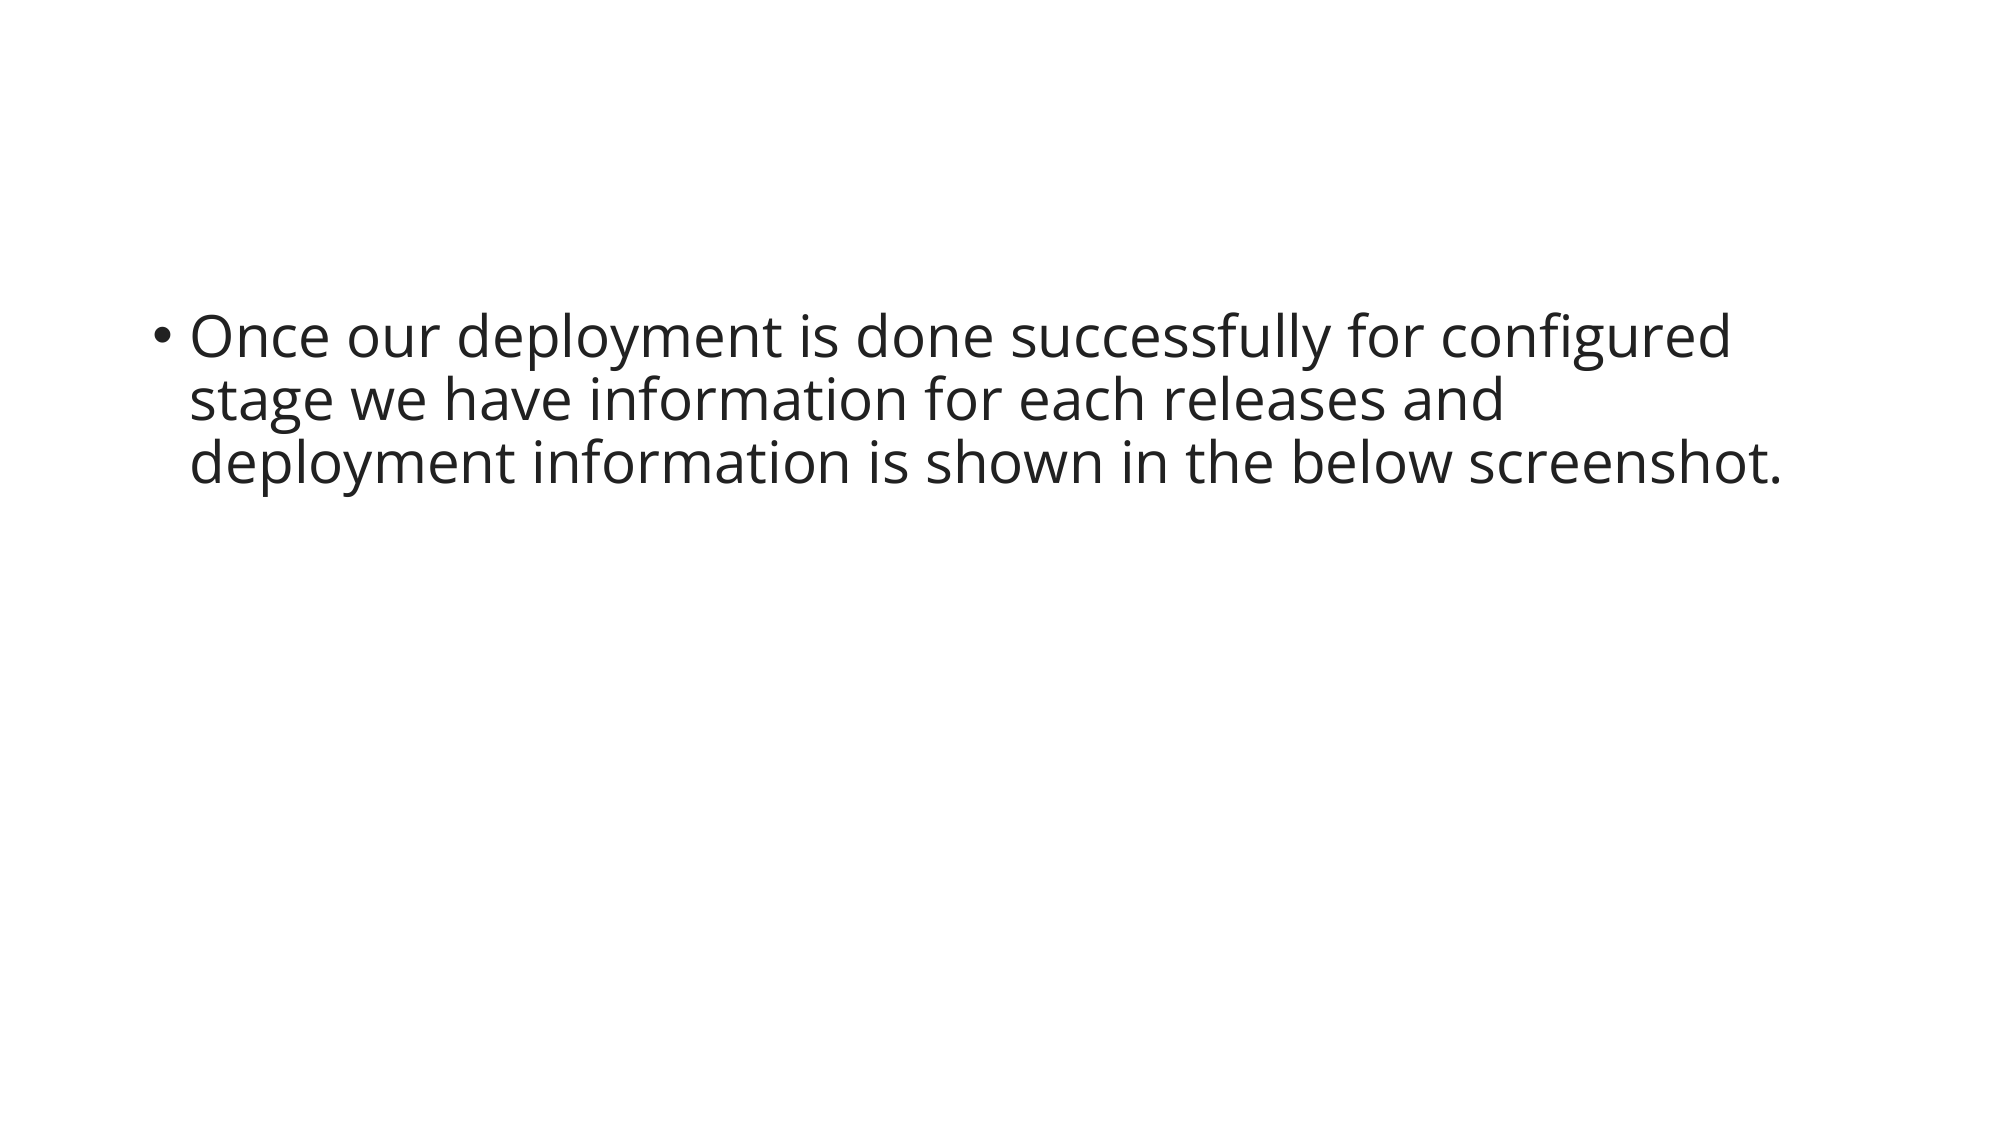

#
Once our deployment is done successfully for configured stage we have information for each releases and deployment information is shown in the below screenshot.